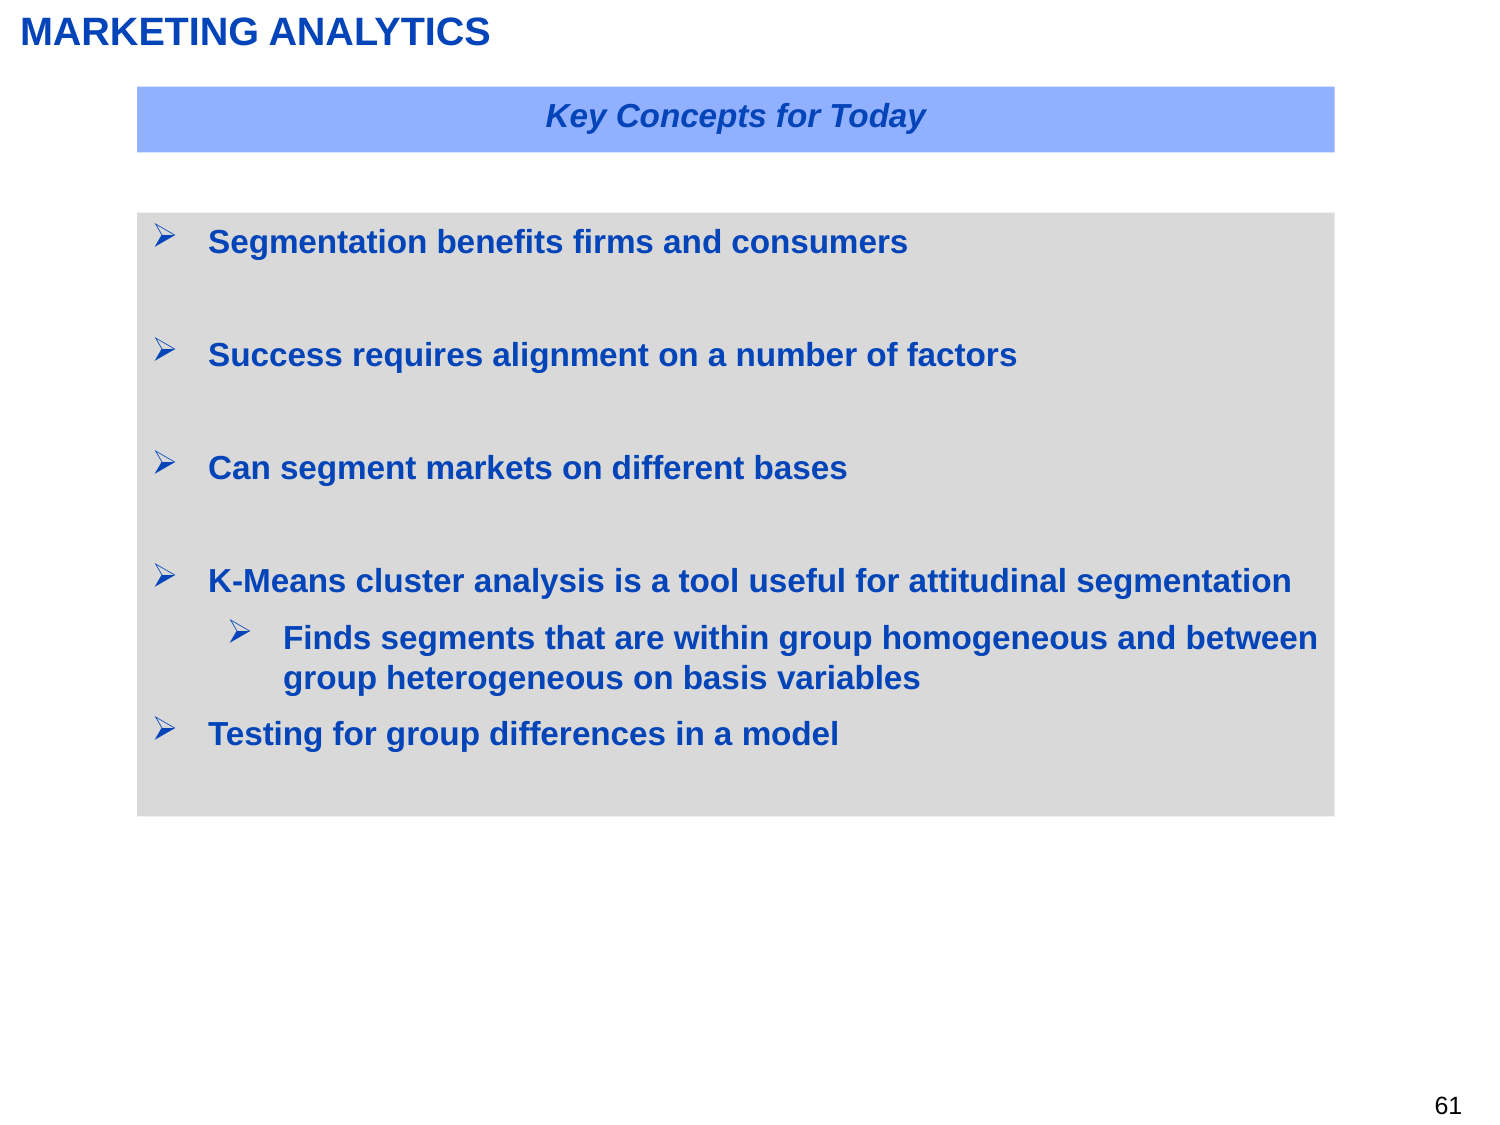

# MARKETING ANALYTICS
Key Concepts for Today
Segmentation benefits firms and consumers

Success requires alignment on a number of factors

Can segment markets on different bases

K-Means cluster analysis is a tool useful for attitudinal segmentation
Finds segments that are within group homogeneous and between group heterogeneous on basis variables
Testing for group differences in a model

61